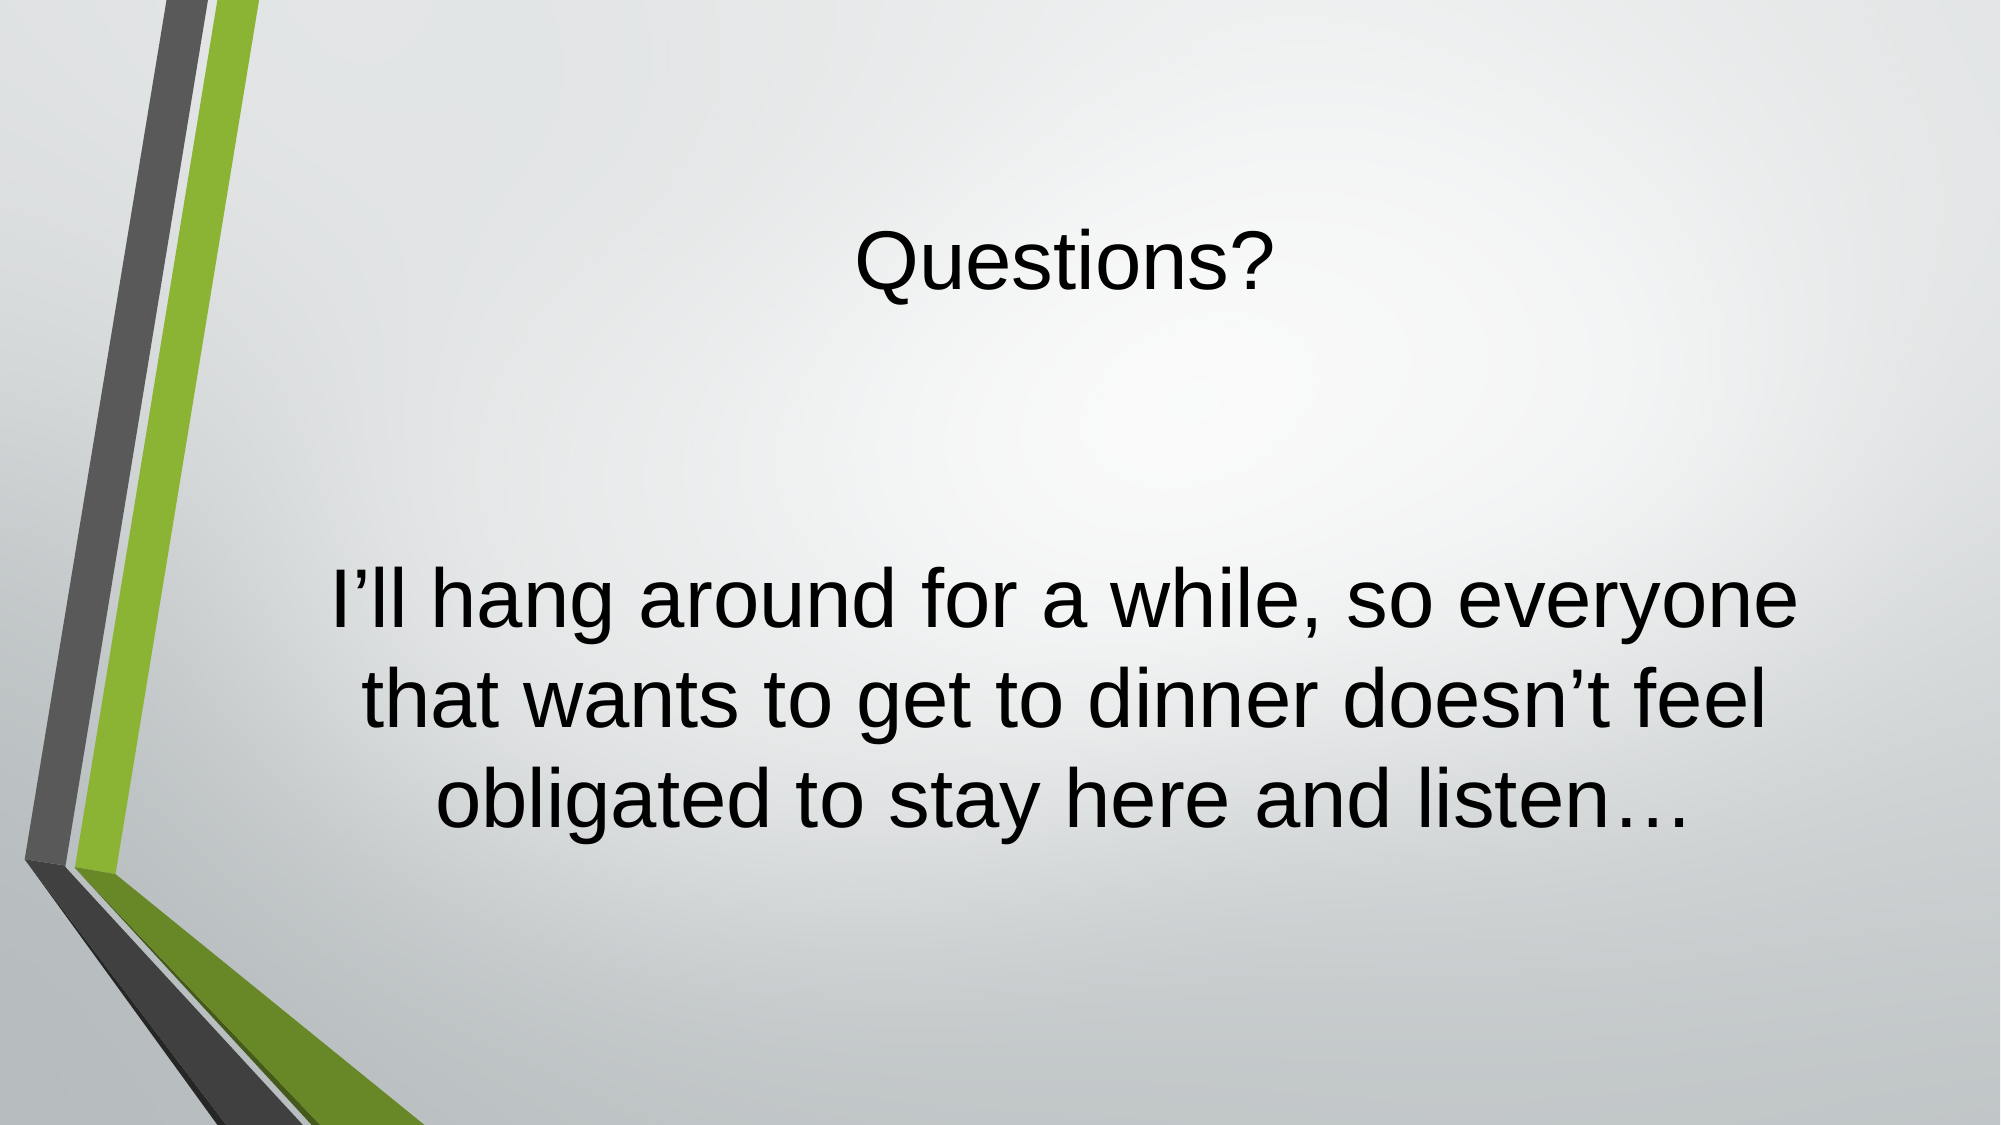

# Questions?
I’ll hang around for a while, so everyone that wants to get to dinner doesn’t feel obligated to stay here and listen…